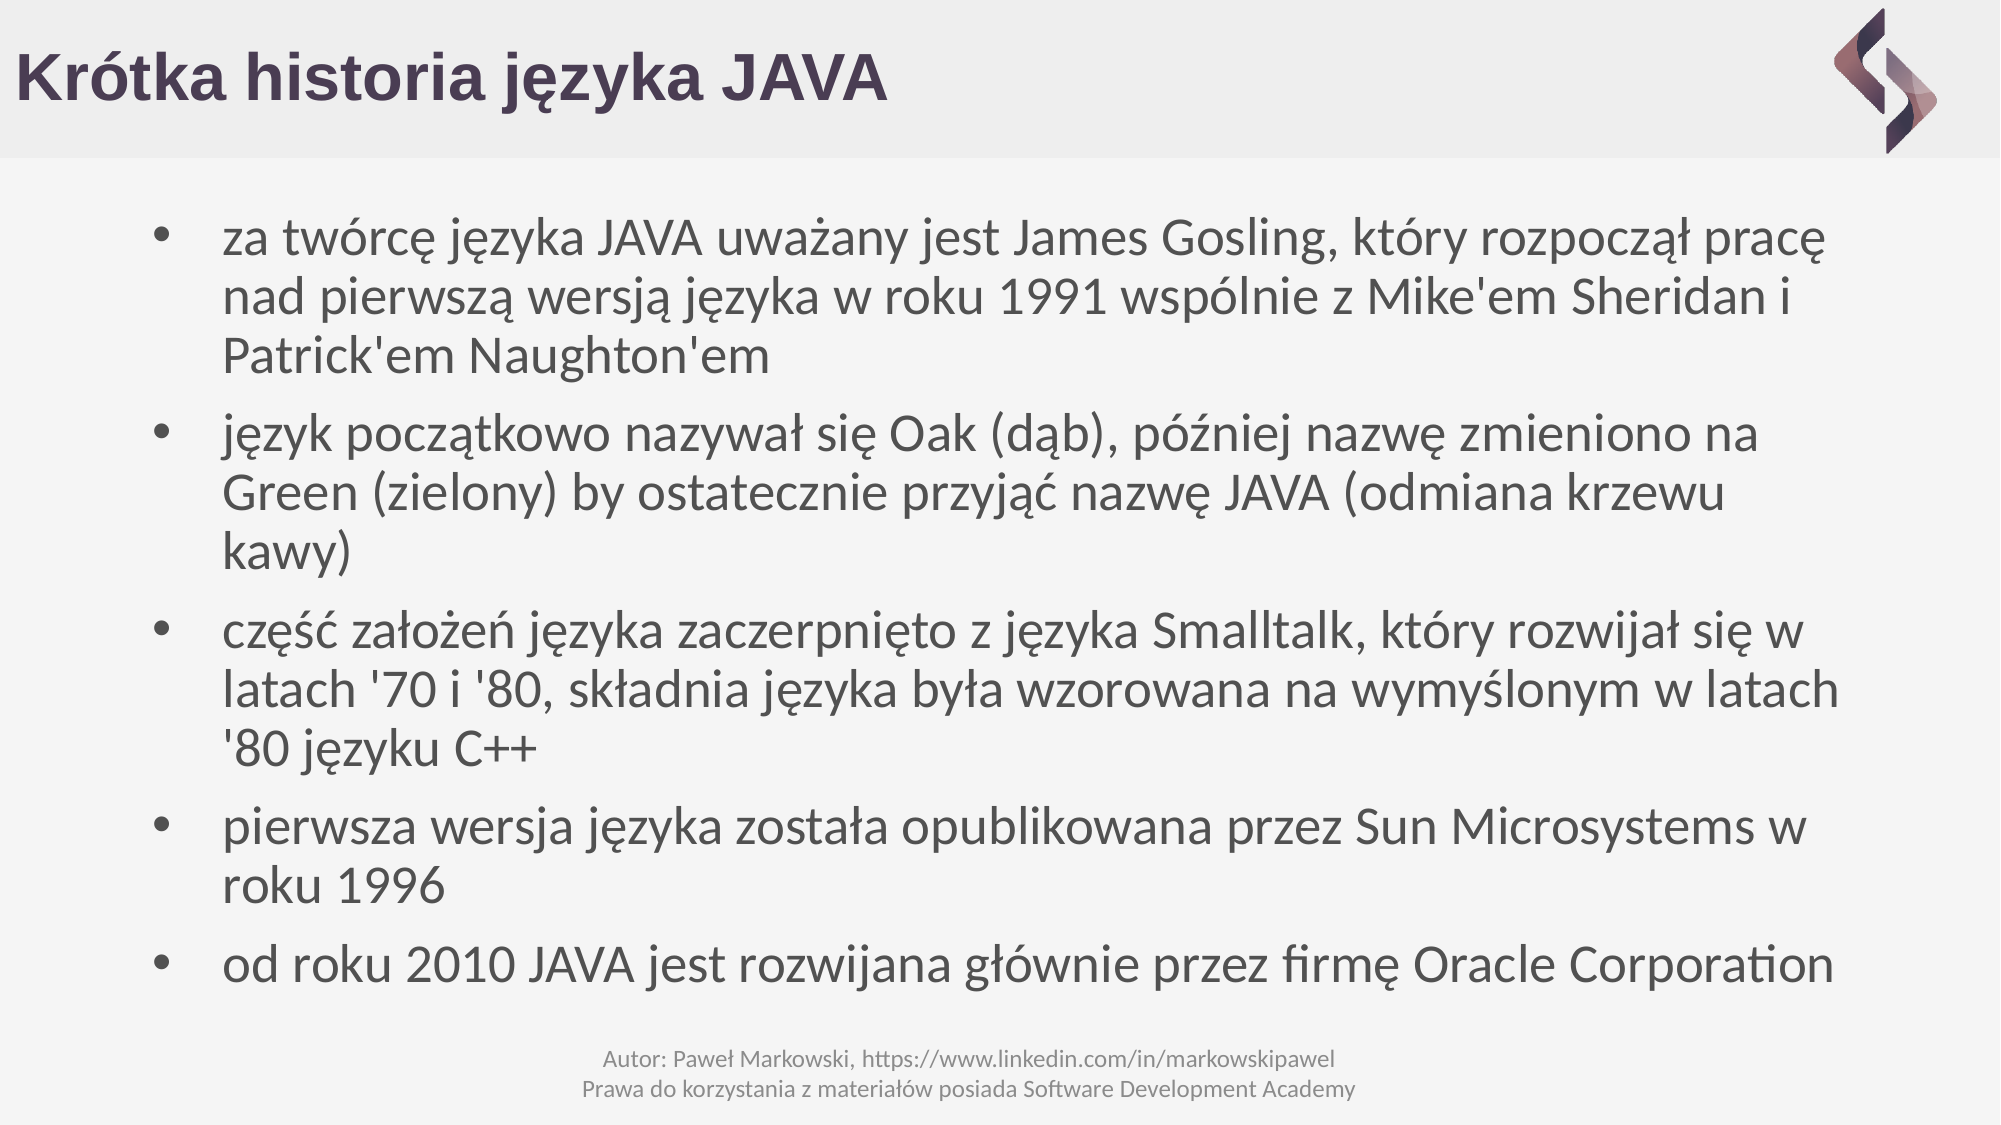

# Krótka historia języka JAVA
za twórcę języka JAVA uważany jest James Gosling, który rozpoczął pracę nad pierwszą wersją języka w roku 1991 wspólnie z Mike'em Sheridan i Patrick'em Naughton'em
język początkowo nazywał się Oak (dąb), później nazwę zmieniono na Green (zielony) by ostatecznie przyjąć nazwę JAVA (odmiana krzewu kawy)
część założeń języka zaczerpnięto z języka Smalltalk, który rozwijał się w latach '70 i '80, składnia języka była wzorowana na wymyślonym w latach '80 języku C++
pierwsza wersja języka została opublikowana przez Sun Microsystems w roku 1996
od roku 2010 JAVA jest rozwijana głównie przez firmę Oracle Corporation
Autor: Paweł Markowski, https://www.linkedin.com/in/markowskipawel
Prawa do korzystania z materiałów posiada Software Development Academy